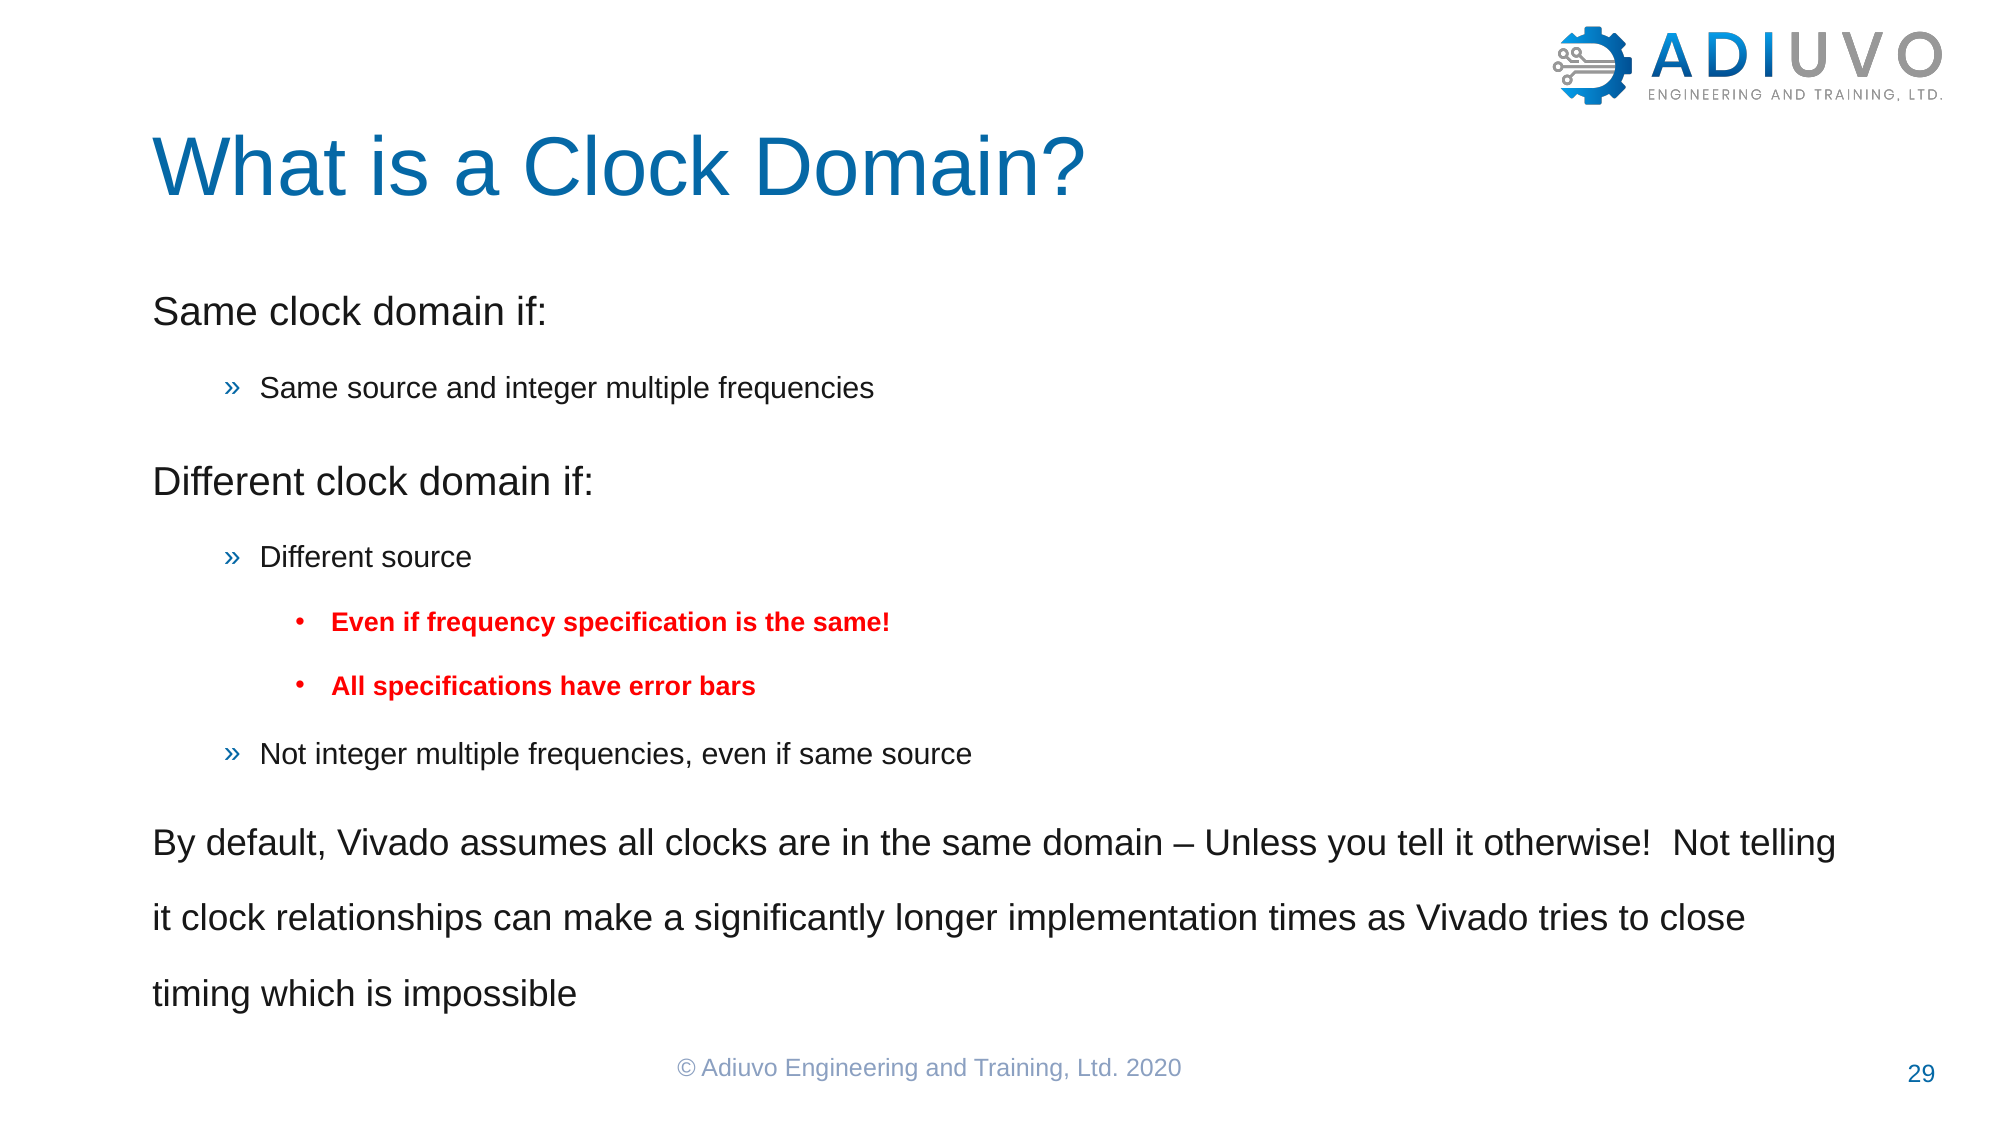

# What is a Clock Domain?
Same clock domain if:
Same source and integer multiple frequencies
Different clock domain if:
Different source
Even if frequency specification is the same!
All specifications have error bars
Not integer multiple frequencies, even if same source
By default, Vivado assumes all clocks are in the same domain – Unless you tell it otherwise!  Not telling it clock relationships can make a significantly longer implementation times as Vivado tries to close timing which is impossible

© Adiuvo Engineering and Training, Ltd. 2020
29